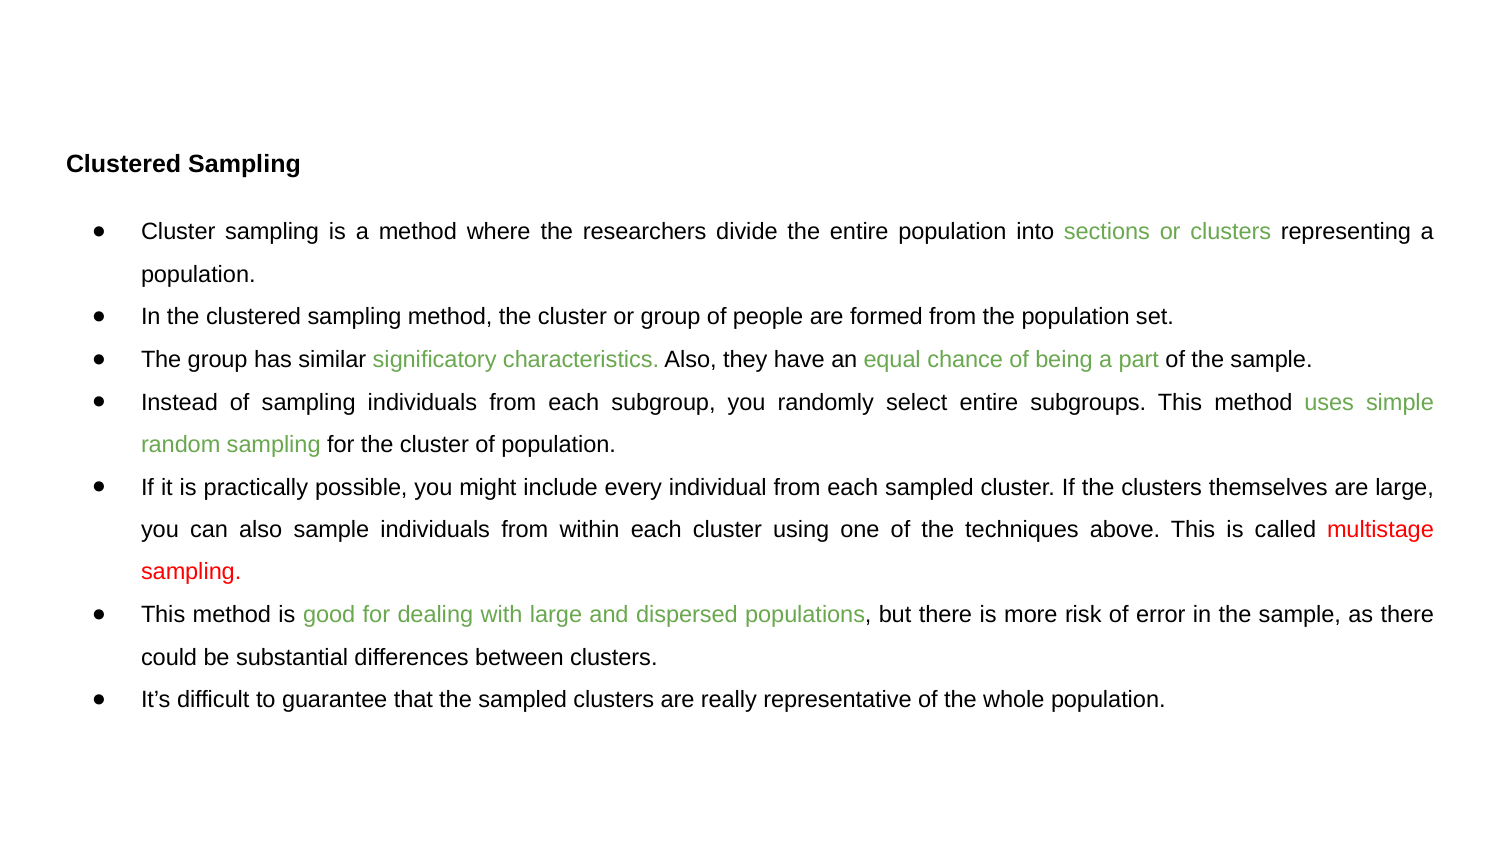

Clustered Sampling
Cluster sampling is a method where the researchers divide the entire population into sections or clusters representing a population.
In the clustered sampling method, the cluster or group of people are formed from the population set.
The group has similar significatory characteristics. Also, they have an equal chance of being a part of the sample.
Instead of sampling individuals from each subgroup, you randomly select entire subgroups. This method uses simple random sampling for the cluster of population.
If it is practically possible, you might include every individual from each sampled cluster. If the clusters themselves are large, you can also sample individuals from within each cluster using one of the techniques above. This is called multistage sampling.
This method is good for dealing with large and dispersed populations, but there is more risk of error in the sample, as there could be substantial differences between clusters.
It’s difficult to guarantee that the sampled clusters are really representative of the whole population.